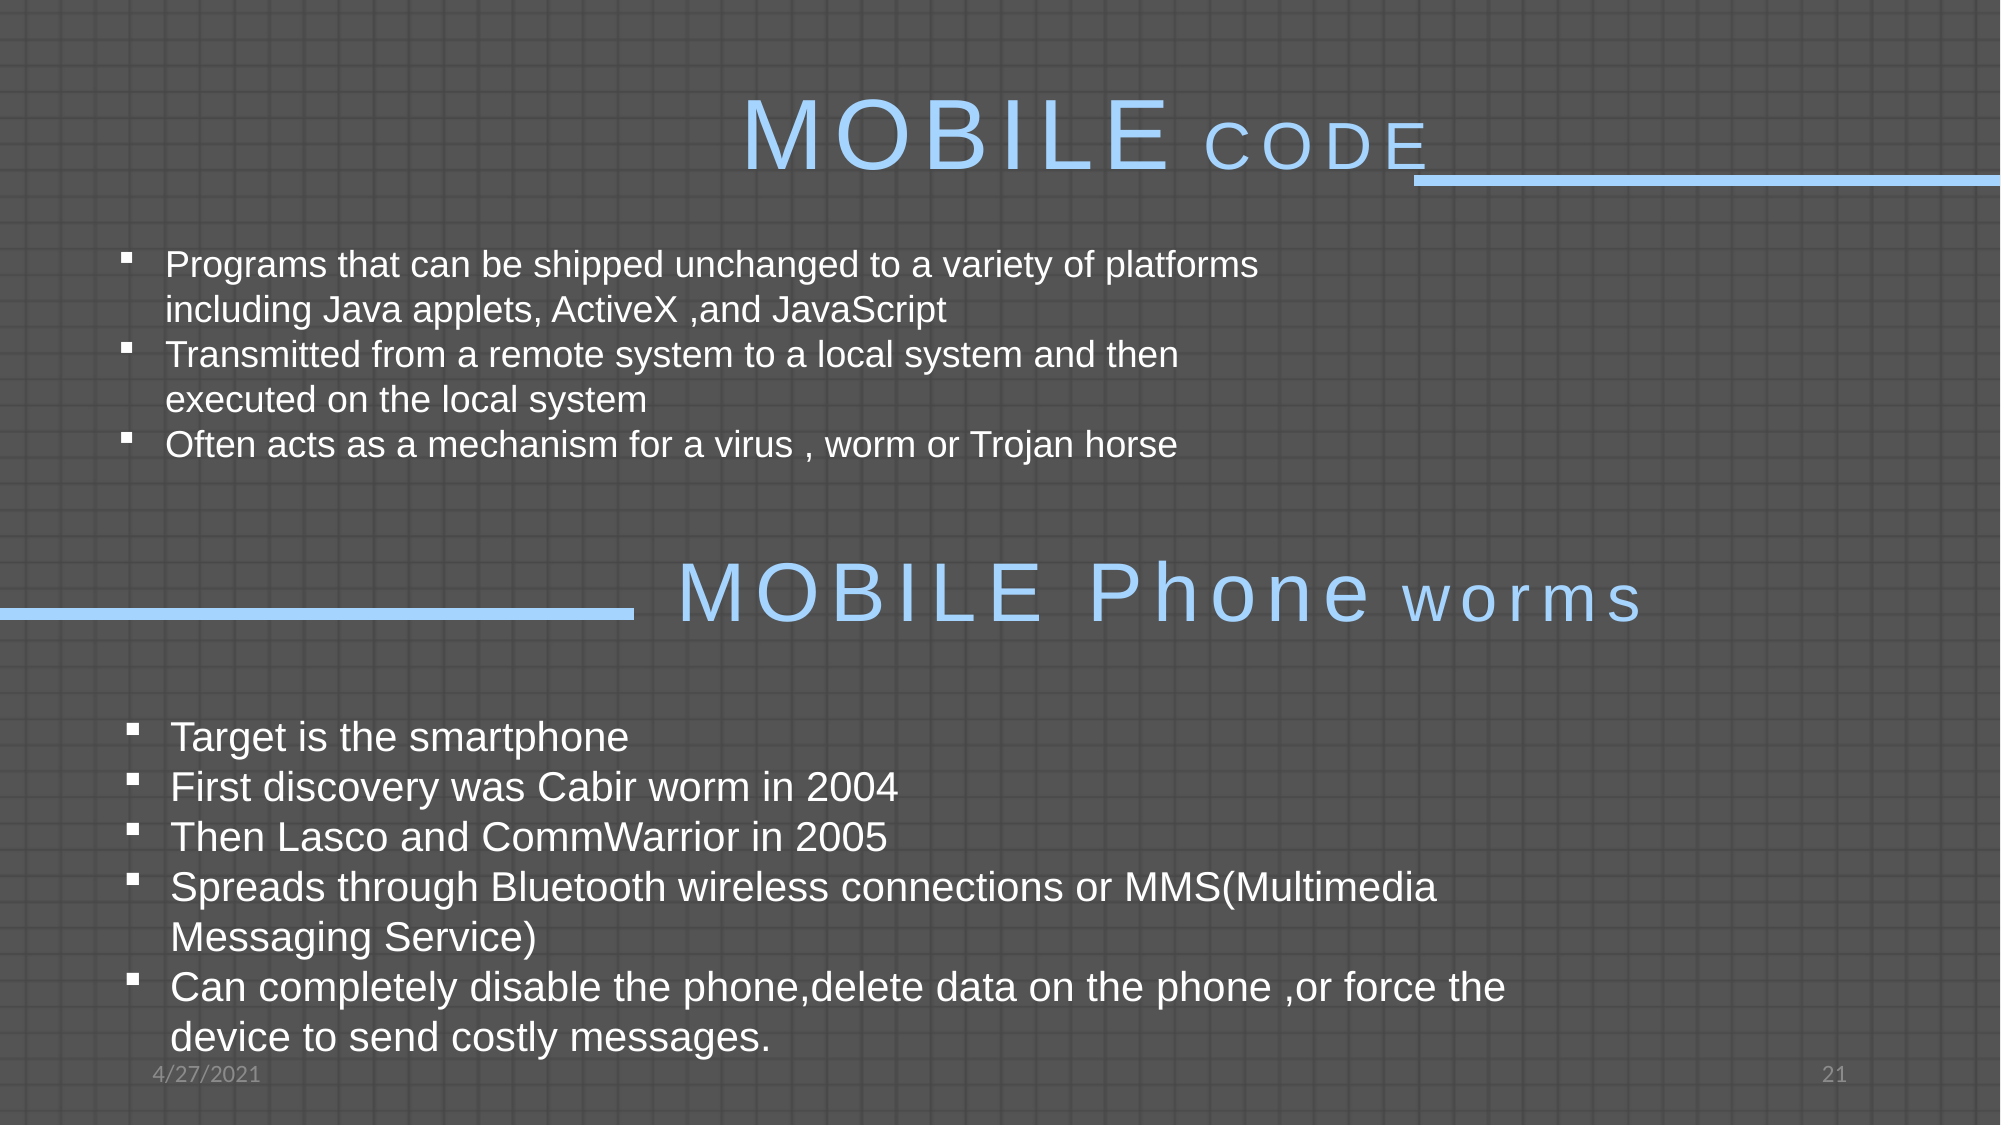

MOBILE CODE

Programs that can be shipped unchanged to a variety of platforms including Java applets, ActiveX ,and JavaScript
Transmitted from a remote system to a local system and then executed on the local system
Often acts as a mechanism for a virus , worm or Trojan horse
MOBILE Phone worms

Target is the smartphone
First discovery was Cabir worm in 2004
Then Lasco and CommWarrior in 2005
Spreads through Bluetooth wireless connections or MMS(Multimedia Messaging Service)
Can completely disable the phone,delete data on the phone ,or force the device to send costly messages.
4/27/2021
21